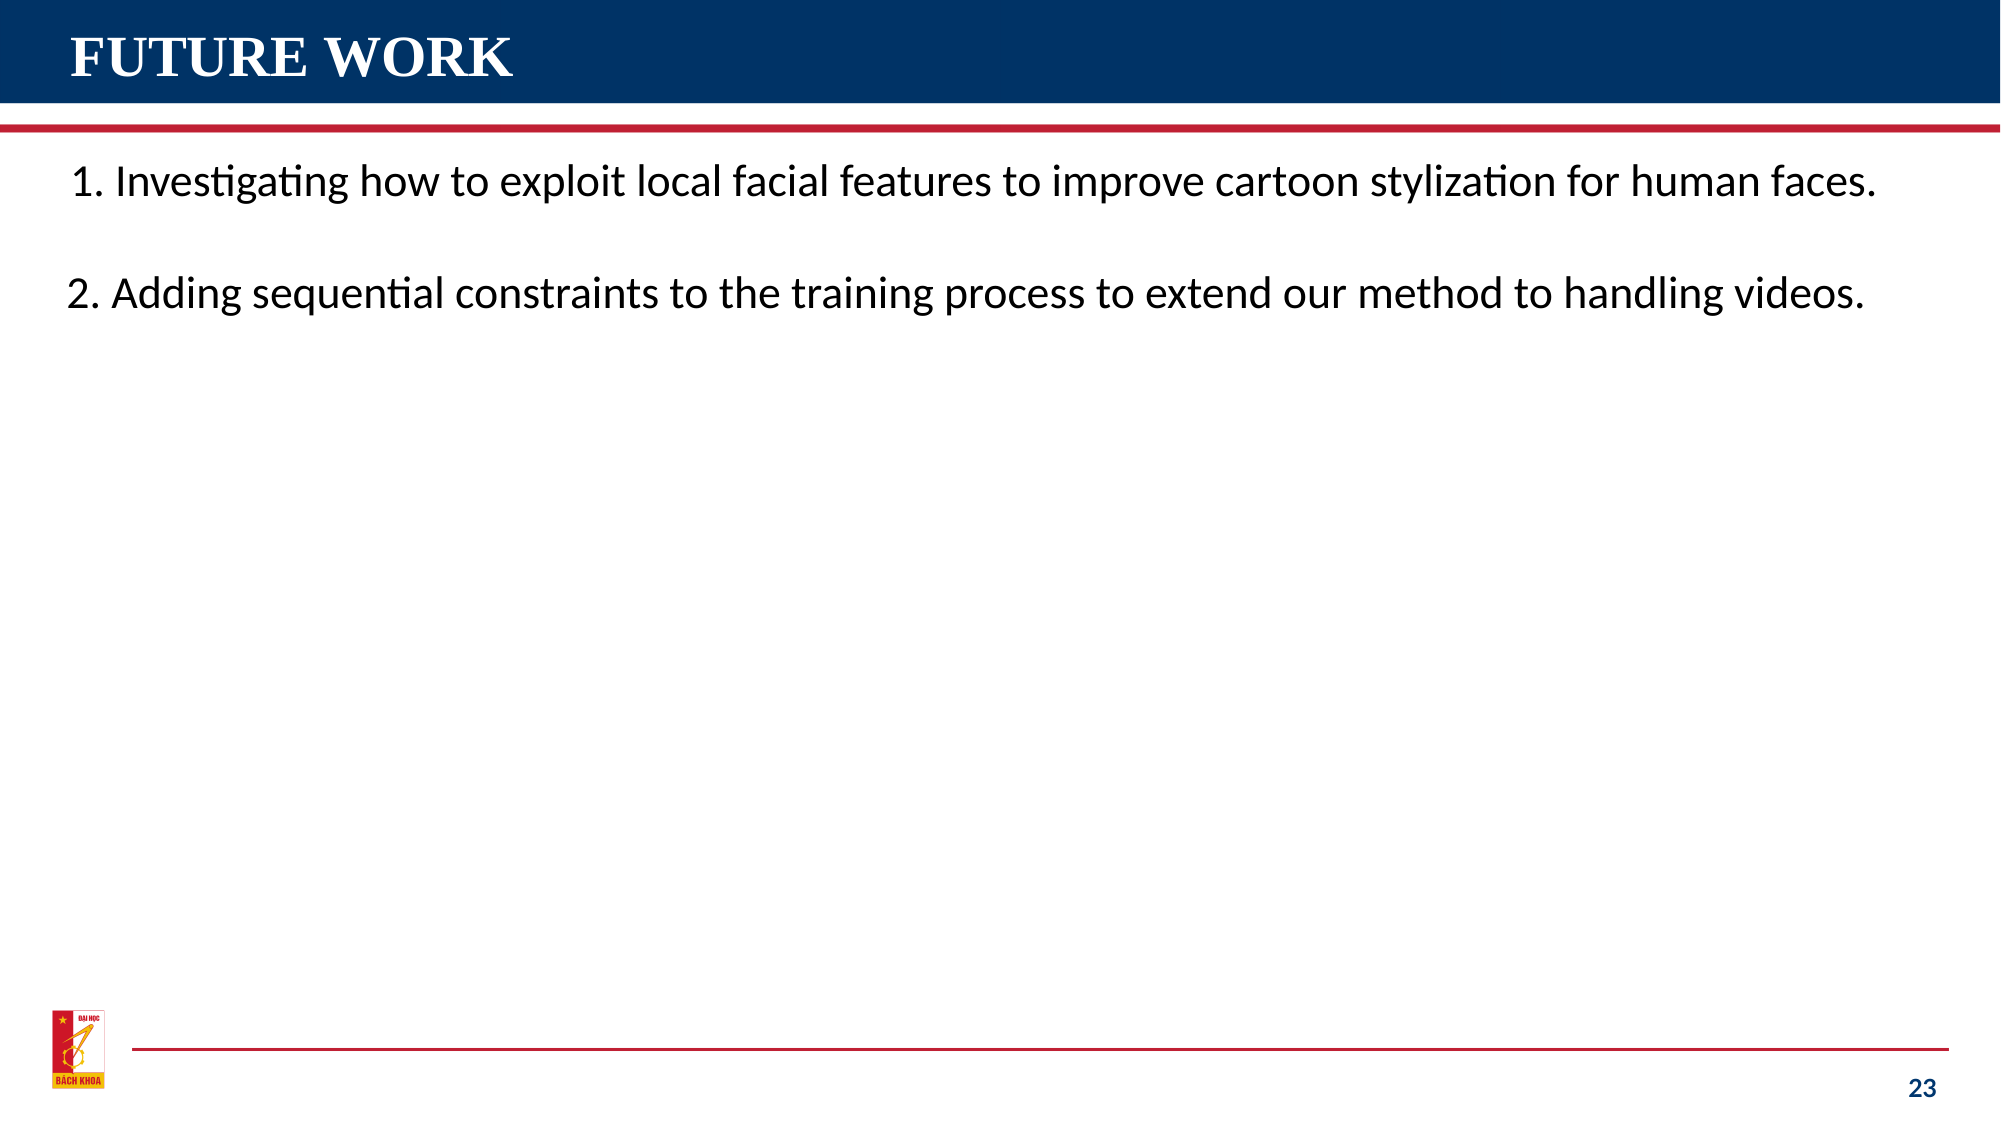

# FUTURE WORK
1. Investigating how to exploit local facial features to improve cartoon stylization for human faces.
2. Adding sequential constraints to the training process to extend our method to handling videos.
23